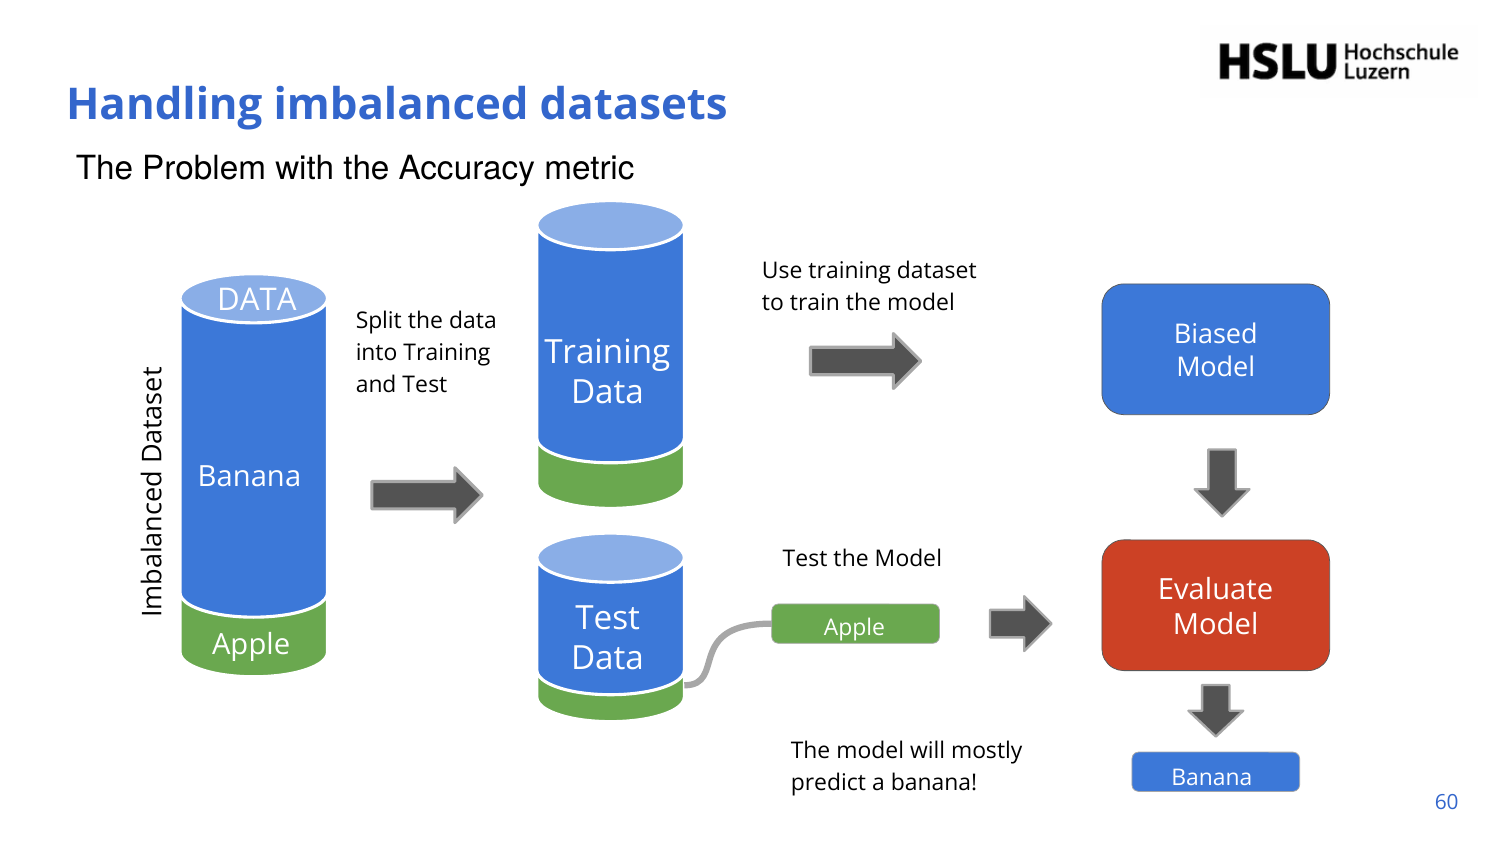

# Handling imbalanced datasets
The Problem with the Accuracy metric

Use training dataset to train the model
Training
Data
DATA

Biased
Model
Split the data into Training and Test

Test the Model
DATA
Imbalanced Dataset
Banana

Evaluate
Model
Test
Data

Apple
Apple

The model will mostly predict a banana!

Banana
60